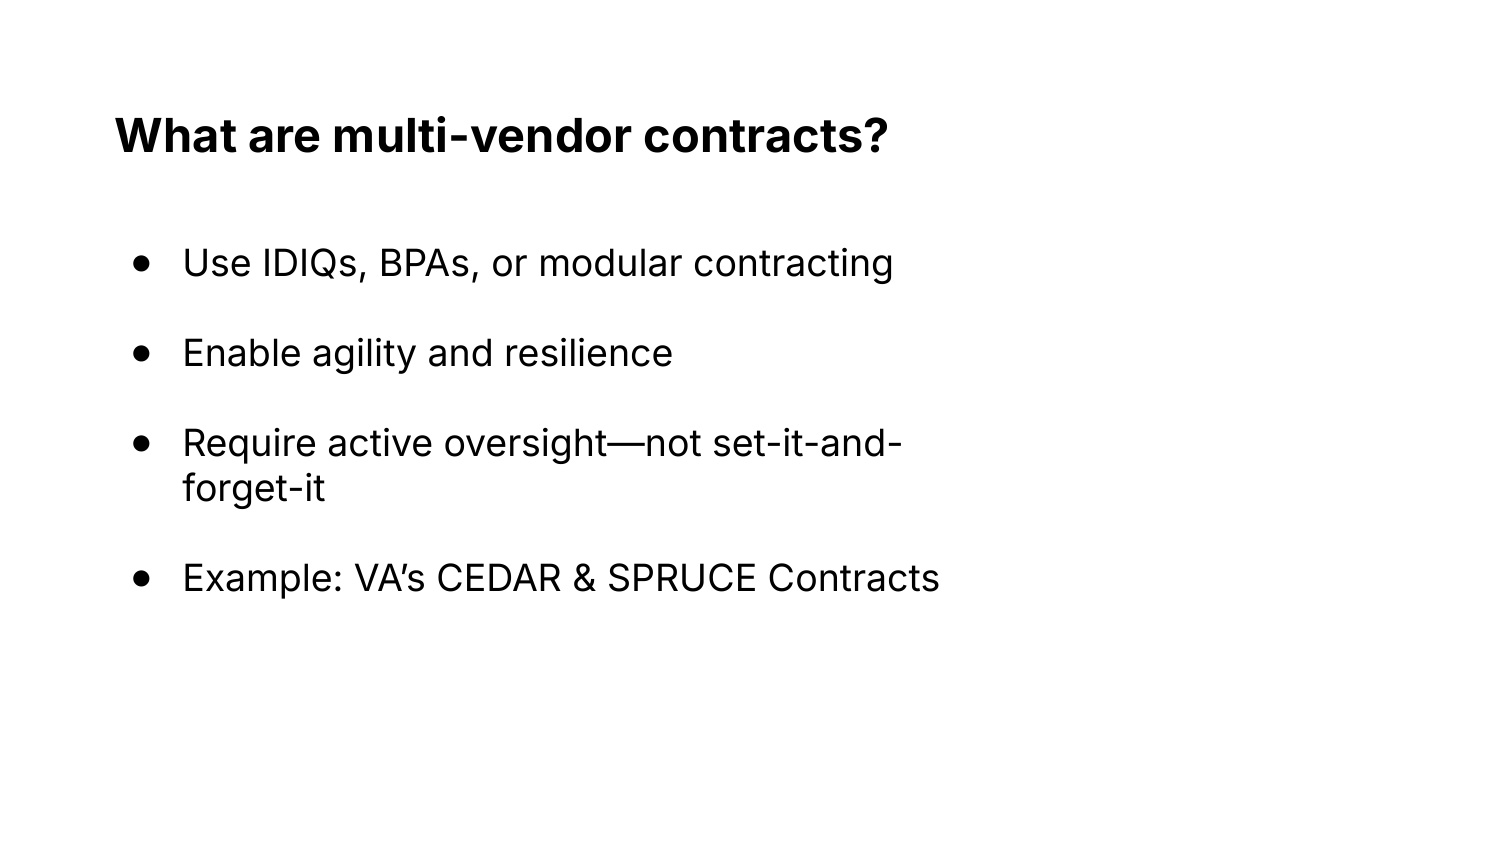

What are multi-vendor contracts?
Use IDIQs, BPAs, or modular contracting
Enable agility and resilience
Require active oversight—not set-it-and-forget-it
Example: VA’s CEDAR & SPRUCE Contracts